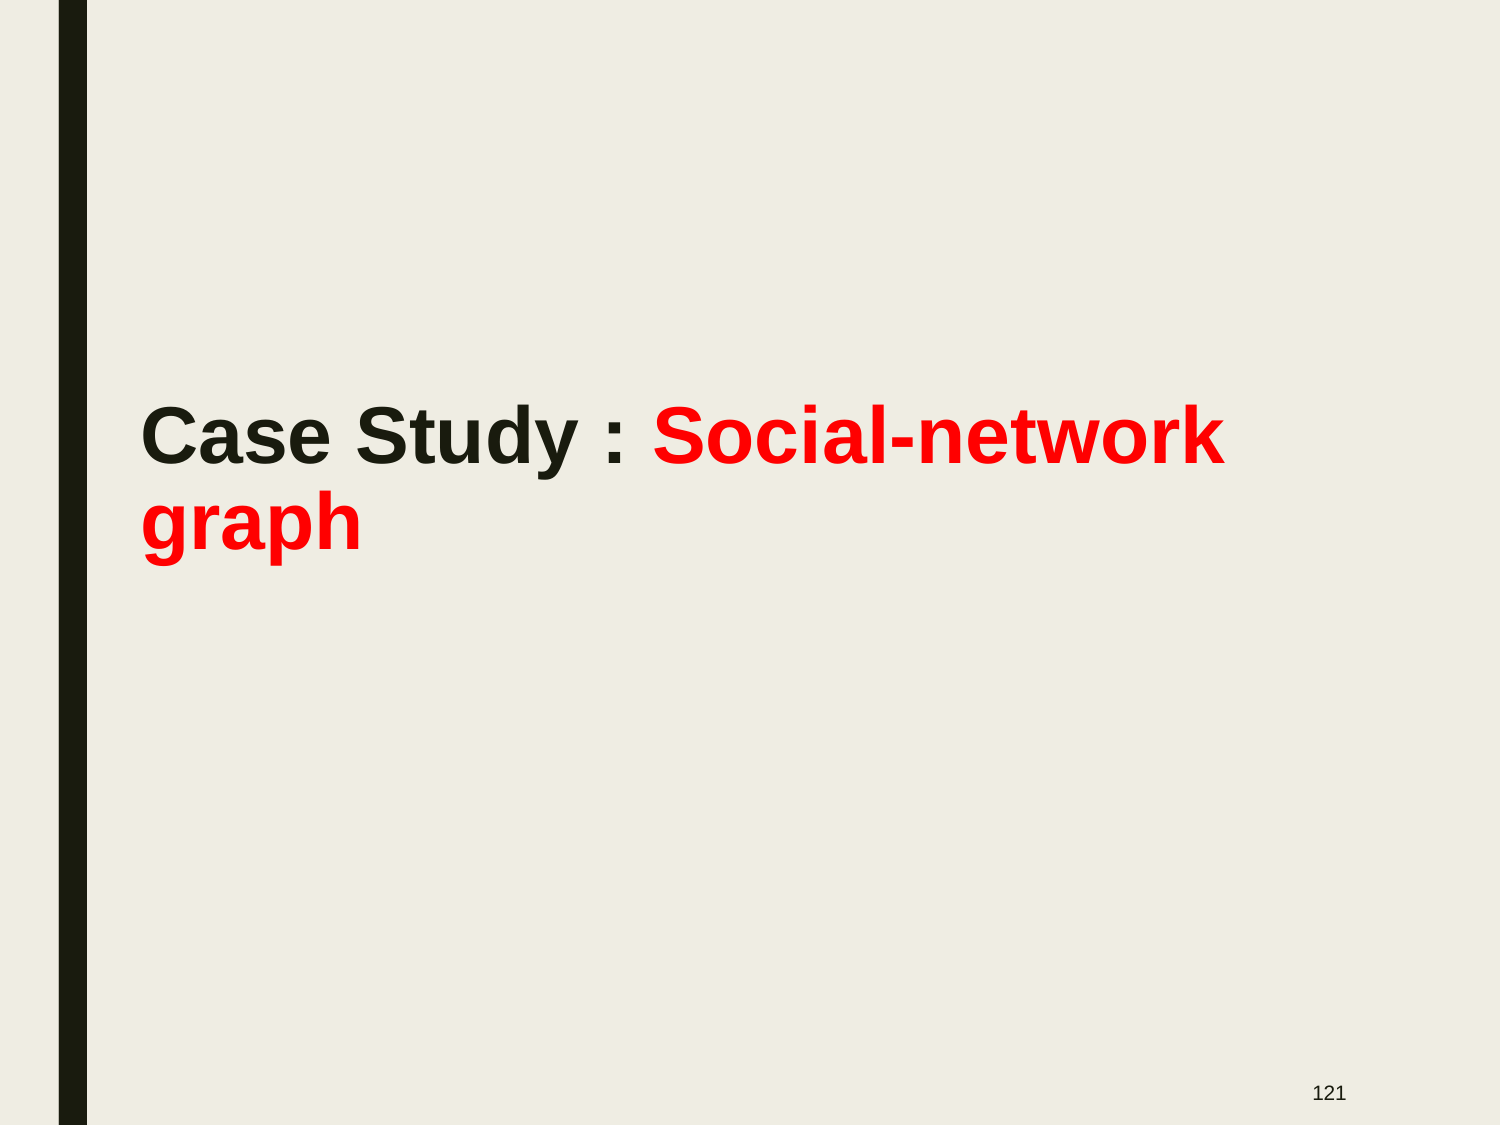

# Case Study : Social-network graph

121